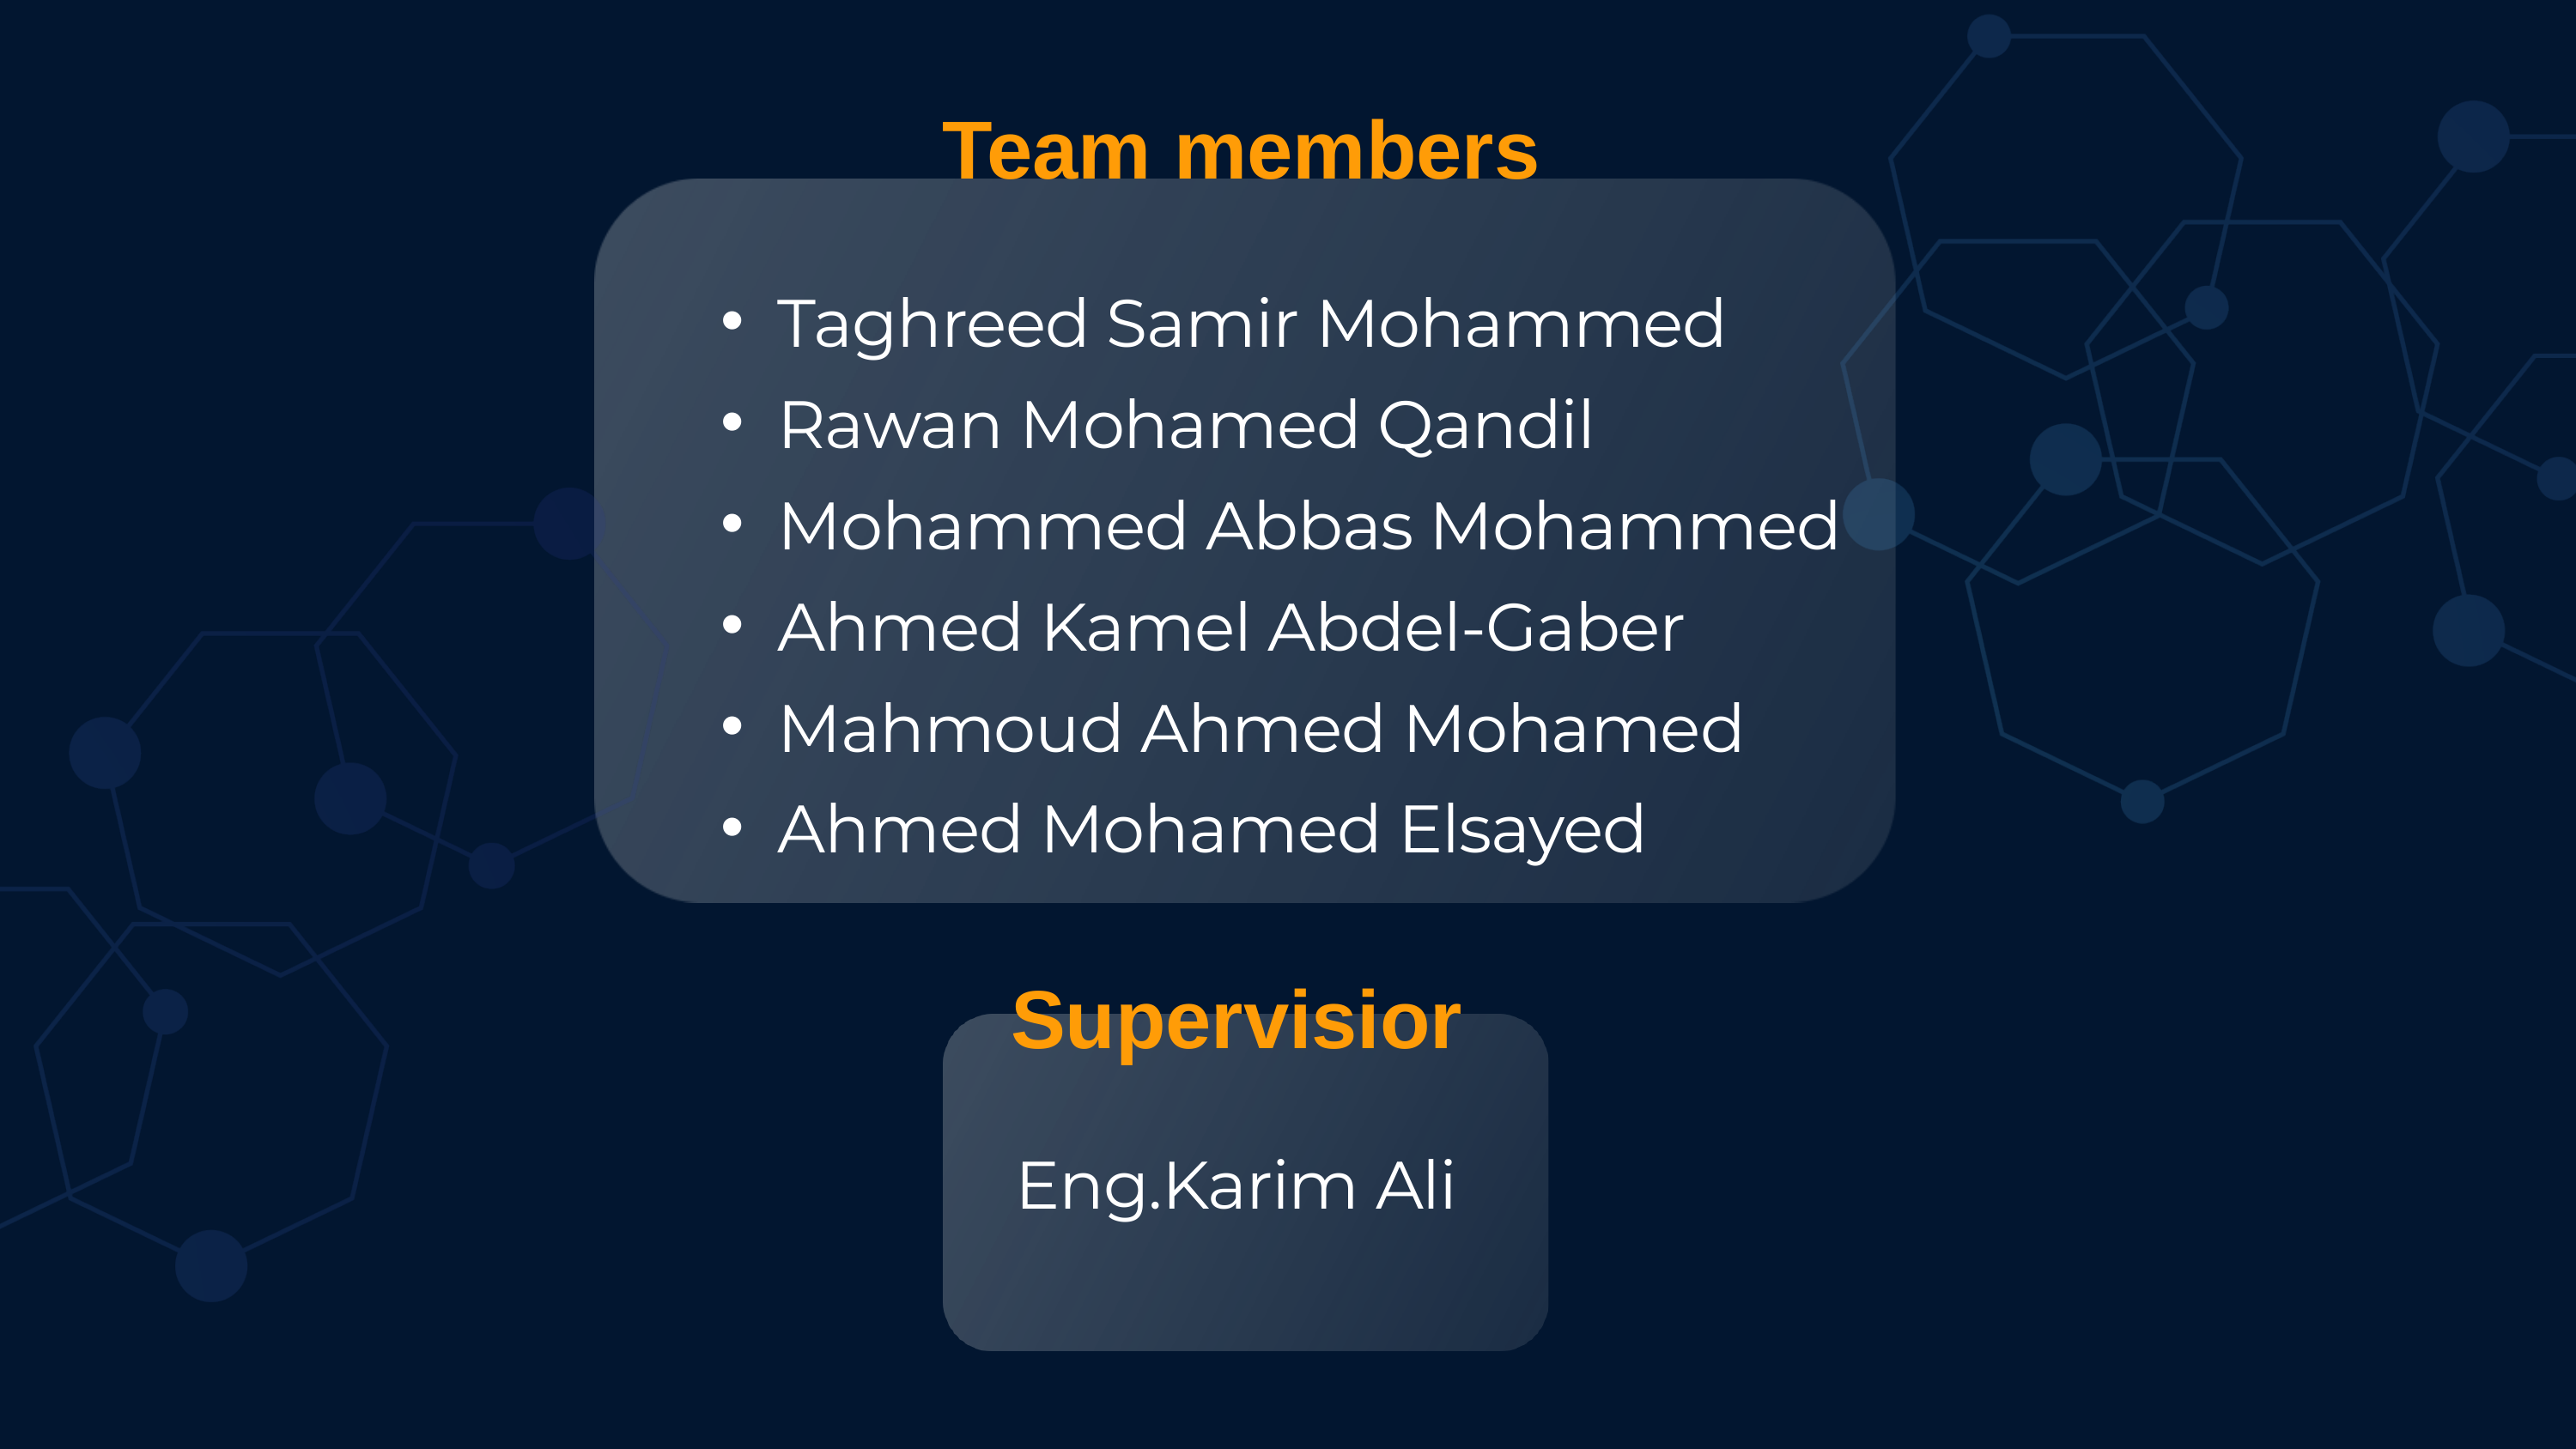

Team members

Taghreed Samir Mohammed
Rawan Mohamed Qandil
Mohammed Abbas Mohammed
Ahmed Kamel Abdel-Gaber
Mahmoud Ahmed Mohamed
Ahmed Mohamed Elsayed

Supervisior

Eng.Karim Ali